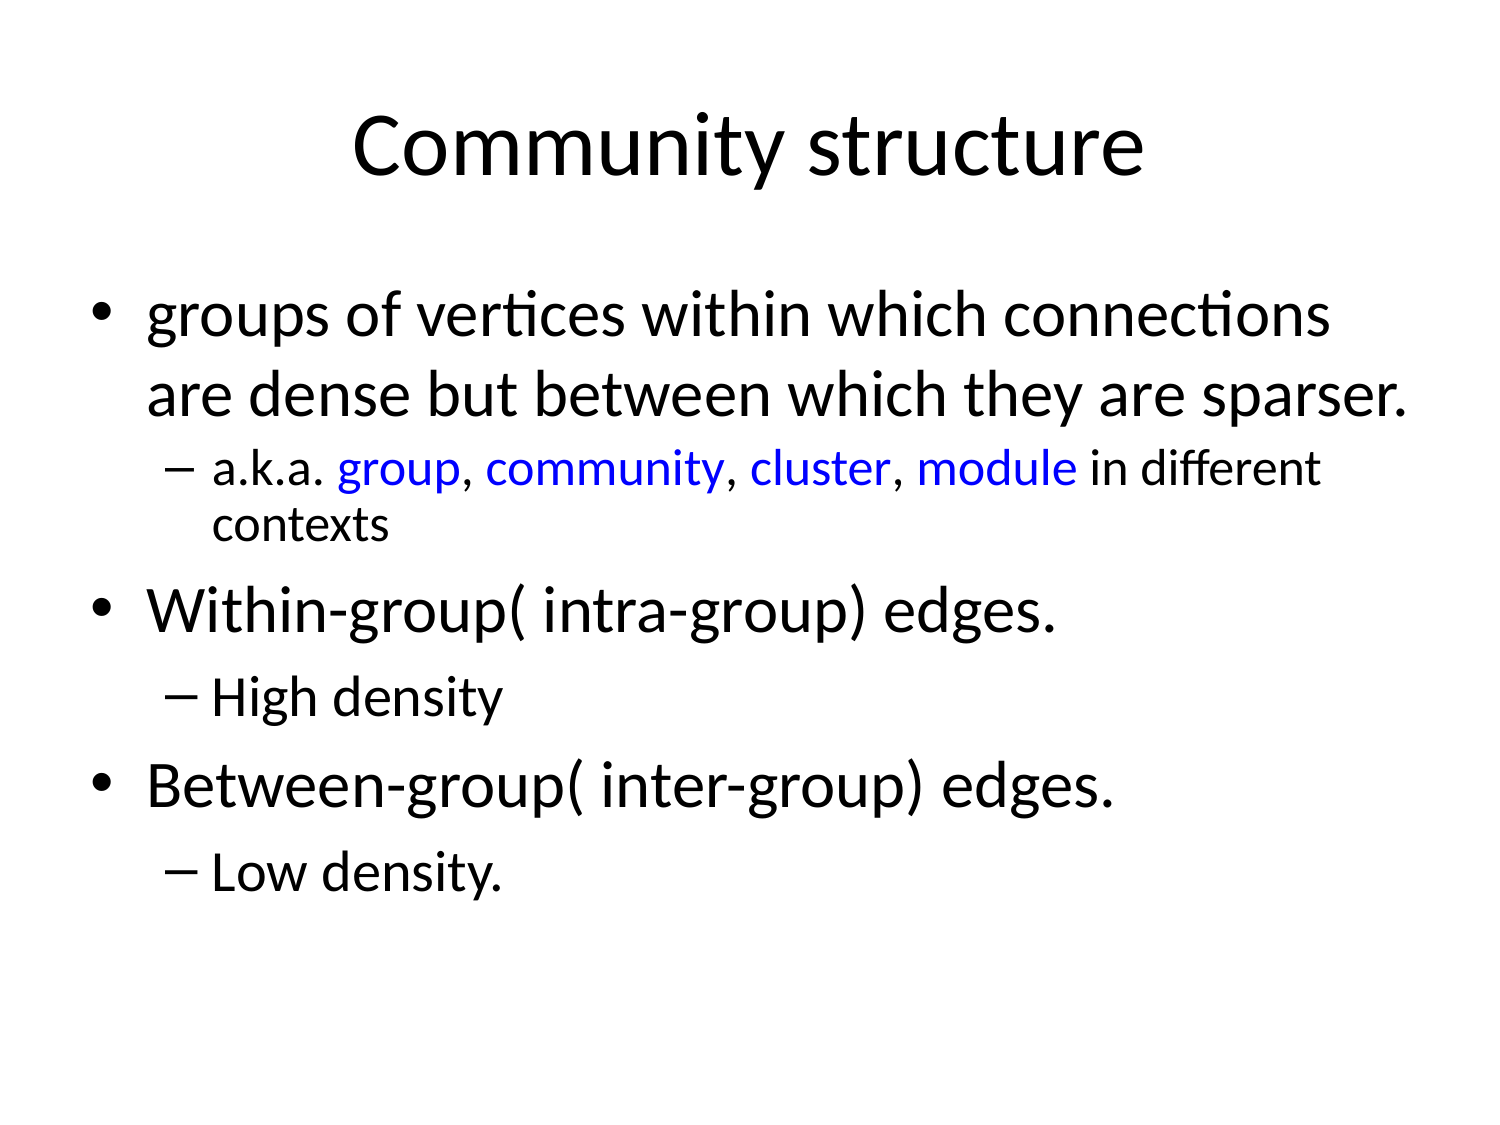

# Community structure
groups of vertices within which connections are dense but between which they are sparser.
a.k.a. group, community, cluster, module in different contexts
Within-group( intra-group) edges.
High density
Between-group( inter-group) edges.
Low density.